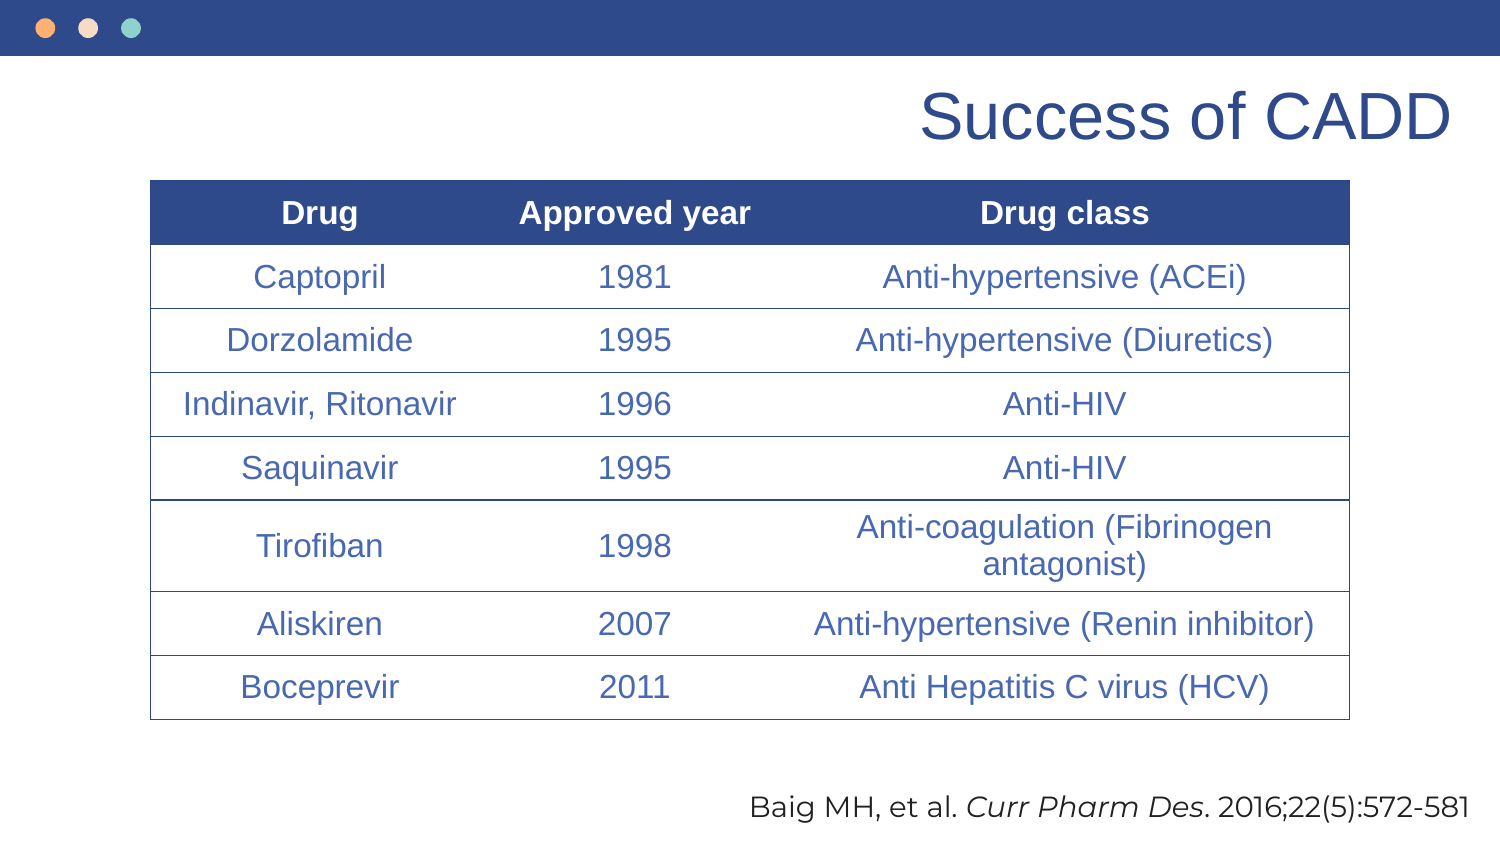

# Success of CADD
| Drug | Approved year | Drug class |
| --- | --- | --- |
| Captopril | 1981 | Anti-hypertensive (ACEi) |
| Dorzolamide | 1995 | Anti-hypertensive (Diuretics) |
| Indinavir, Ritonavir | 1996 | Anti-HIV |
| Saquinavir | 1995 | Anti-HIV |
| Tirofiban | 1998 | Anti-coagulation (Fibrinogen antagonist) |
| Aliskiren | 2007 | Anti-hypertensive (Renin inhibitor) |
| Boceprevir | 2011 | Anti Hepatitis C virus (HCV) |
Baig MH, et al. Curr Pharm Des. 2016;22(5):572-581